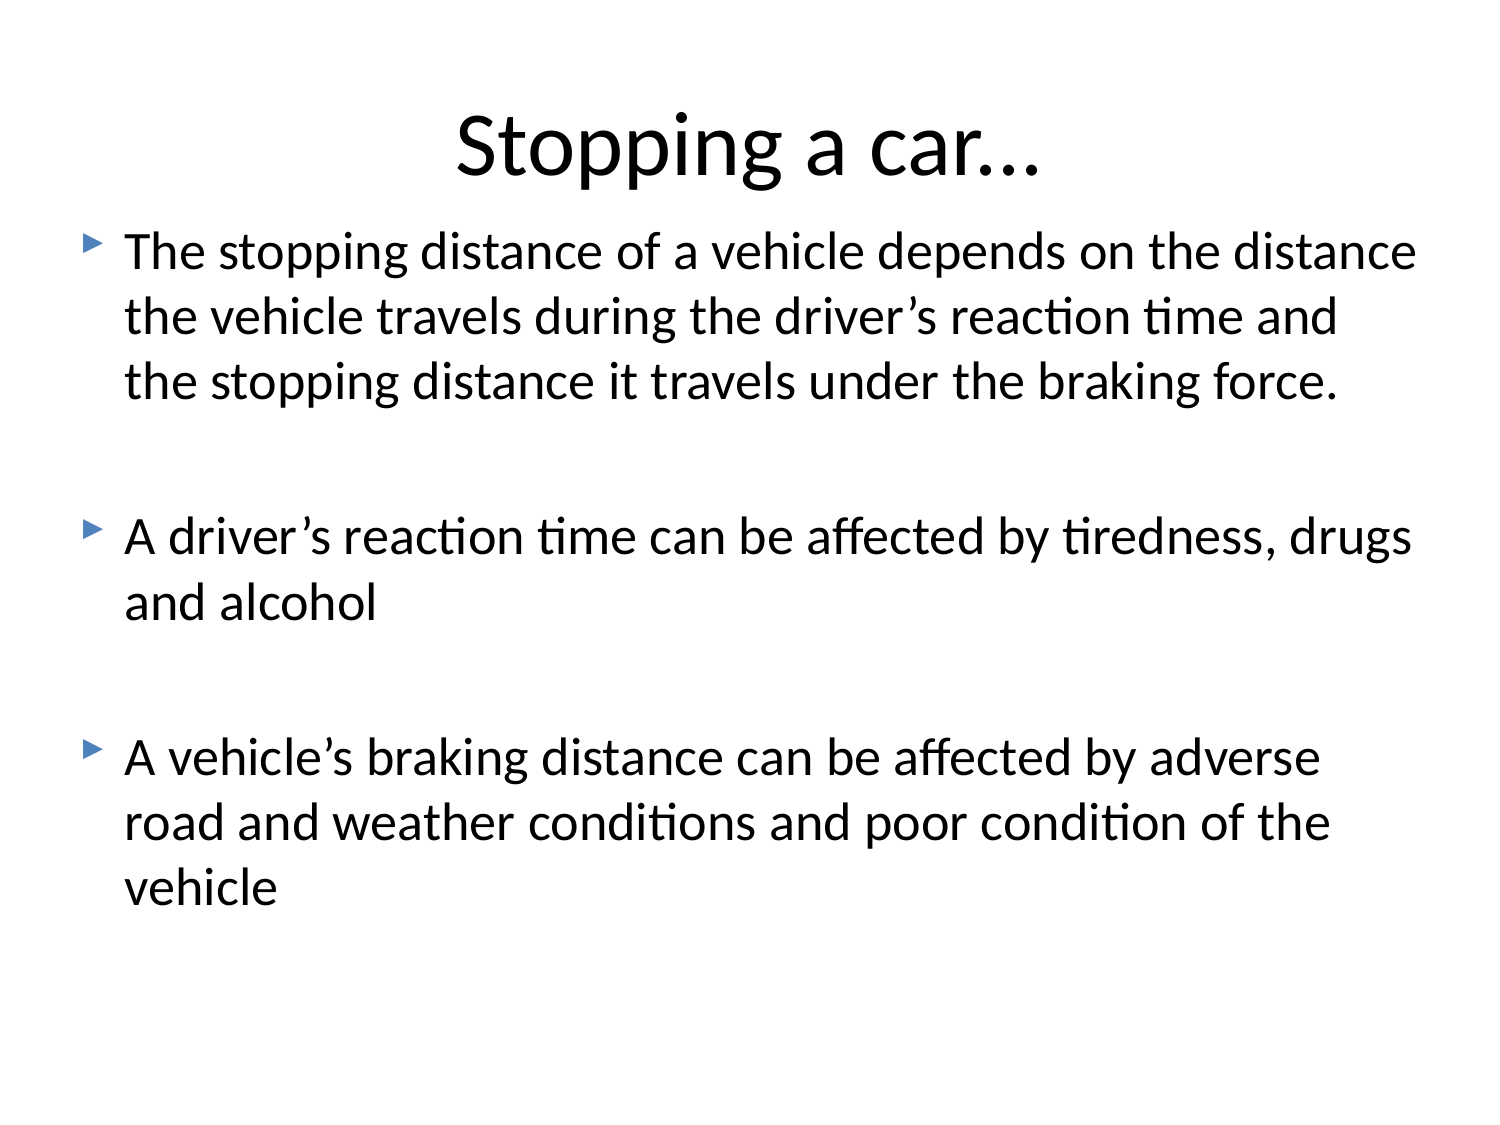

# Stopping a car...
The stopping distance of a vehicle depends on the distance the vehicle travels during the driver’s reaction time and the stopping distance it travels under the braking force.

A driver’s reaction time can be affected by tiredness, drugs and alcohol

A vehicle’s braking distance can be affected by adverse road and weather conditions and poor condition of the vehicle